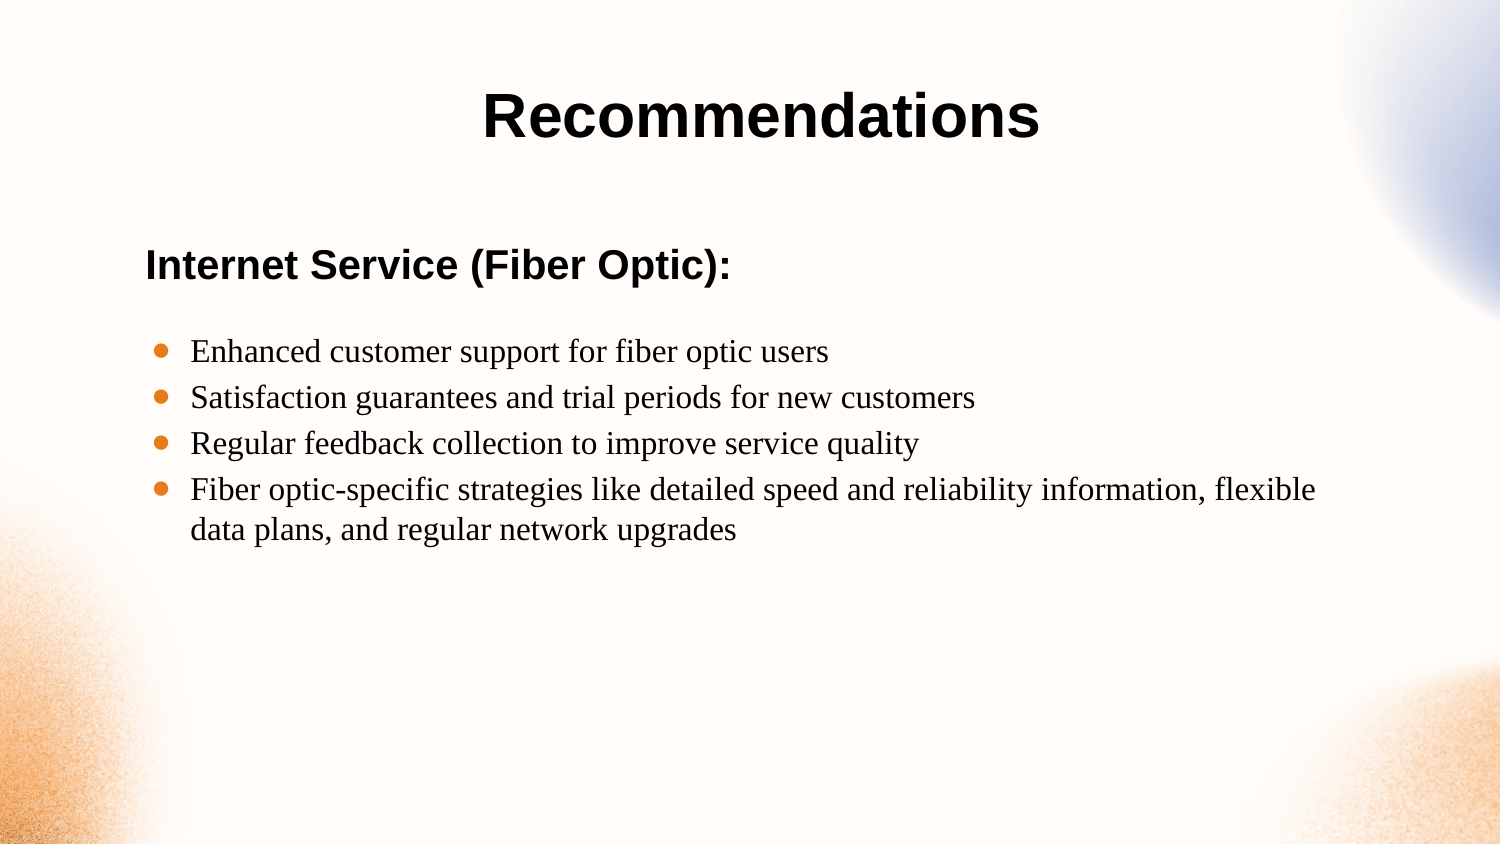

Recommendations
# Internet Service (Fiber Optic):

Enhanced customer support for fiber optic users
Satisfaction guarantees and trial periods for new customers
Regular feedback collection to improve service quality
Fiber optic-specific strategies like detailed speed and reliability information, flexible data plans, and regular network upgrades